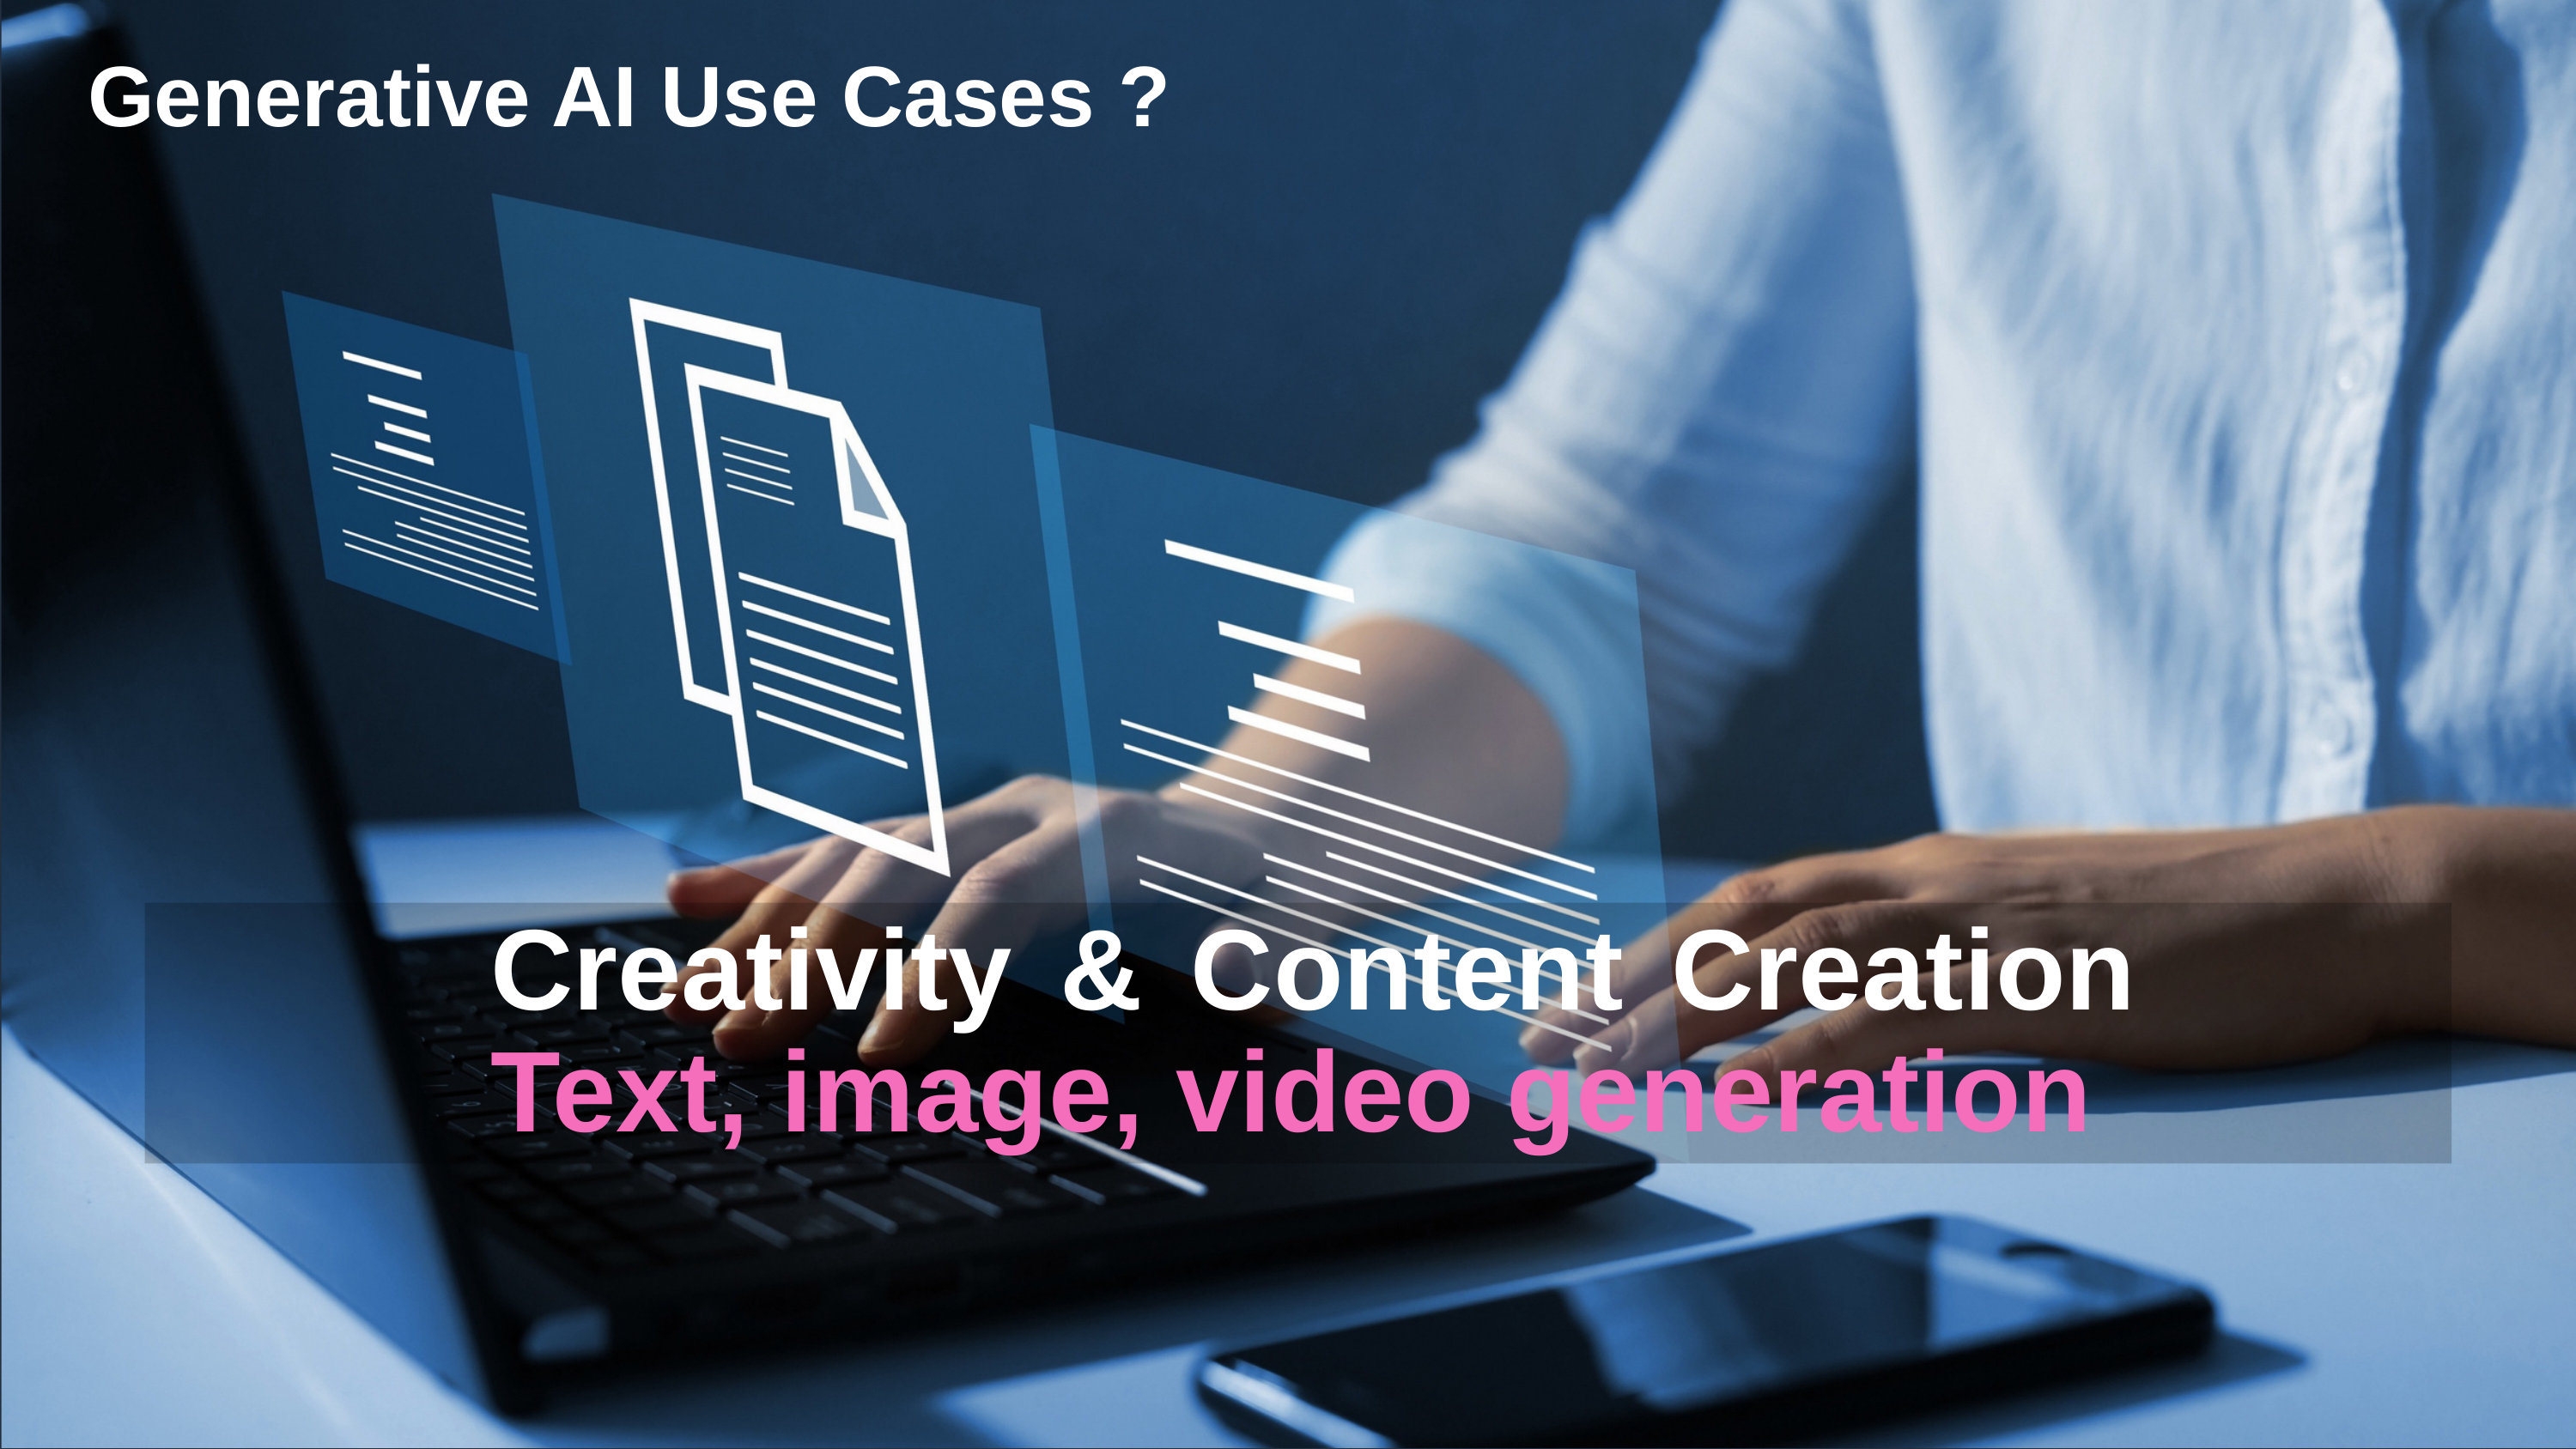

Generative AI Use Cases ?

Creativity & Content Creation Text, image, video generation